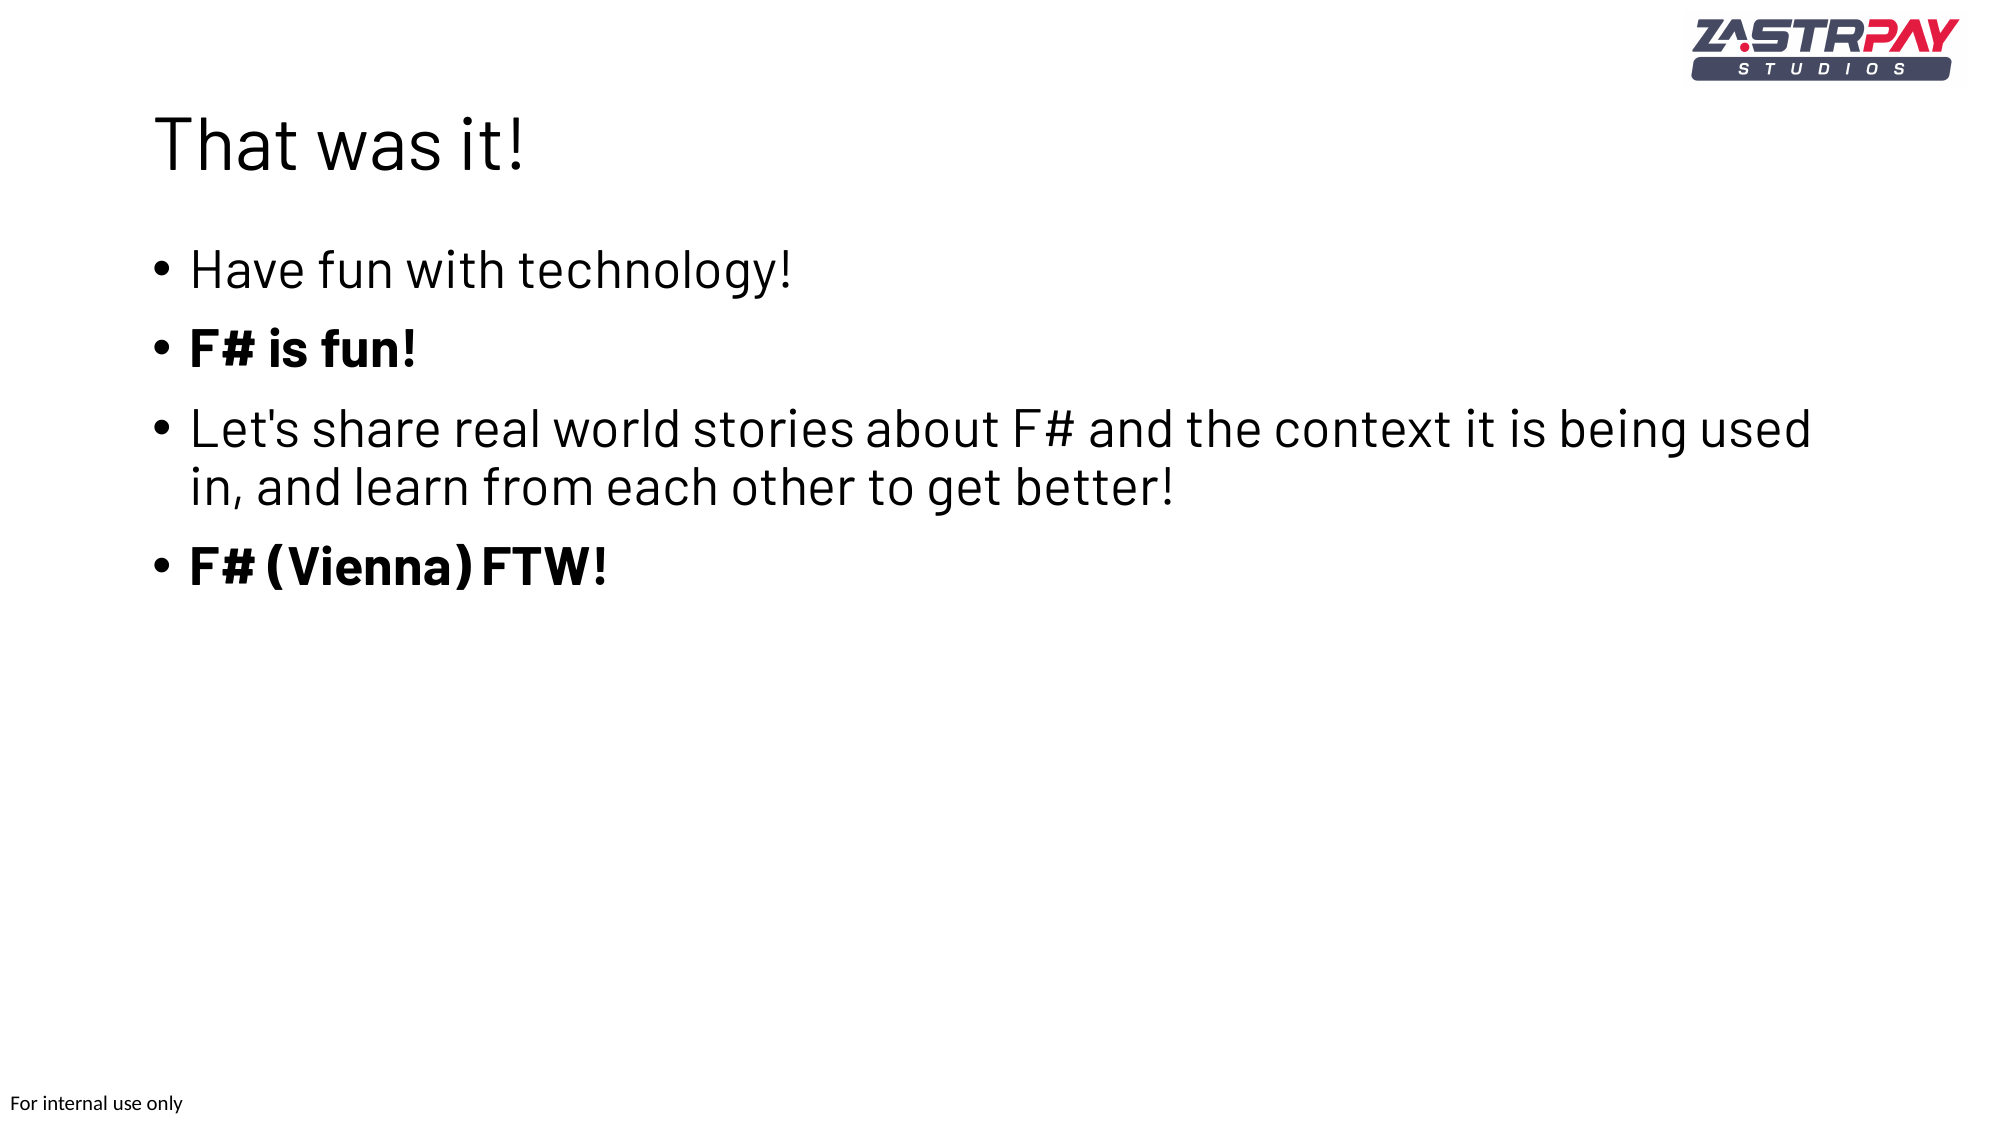

# That was it!
Have fun with technology!
F# is fun!
Let's share real world stories about F# and the context it is being used in, and learn from each other to get better!
F# (Vienna) FTW!